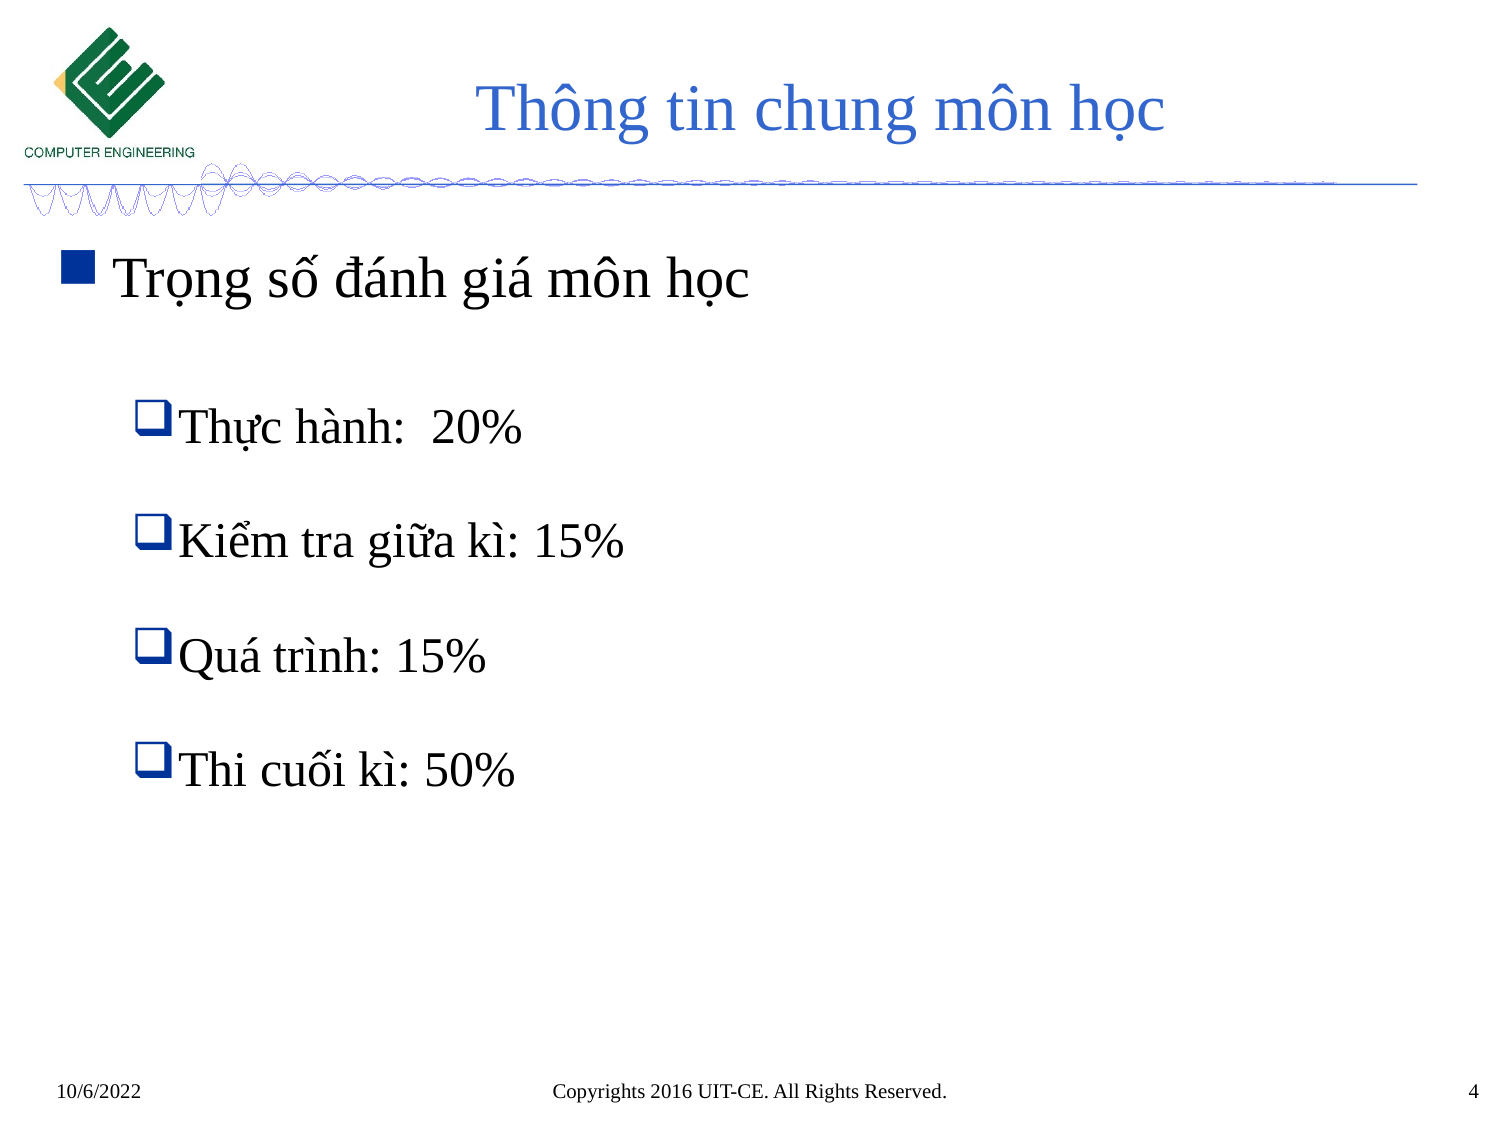

# Thông tin chung môn học
Trọng số đánh giá môn học

Thực hành:  20%
Kiểm tra giữa kì: 15%
Quá trình: 15%
Thi cuối kì: 50%

Copyrights 2016 UIT-CE. All Rights Reserved.
10/6/2022
4